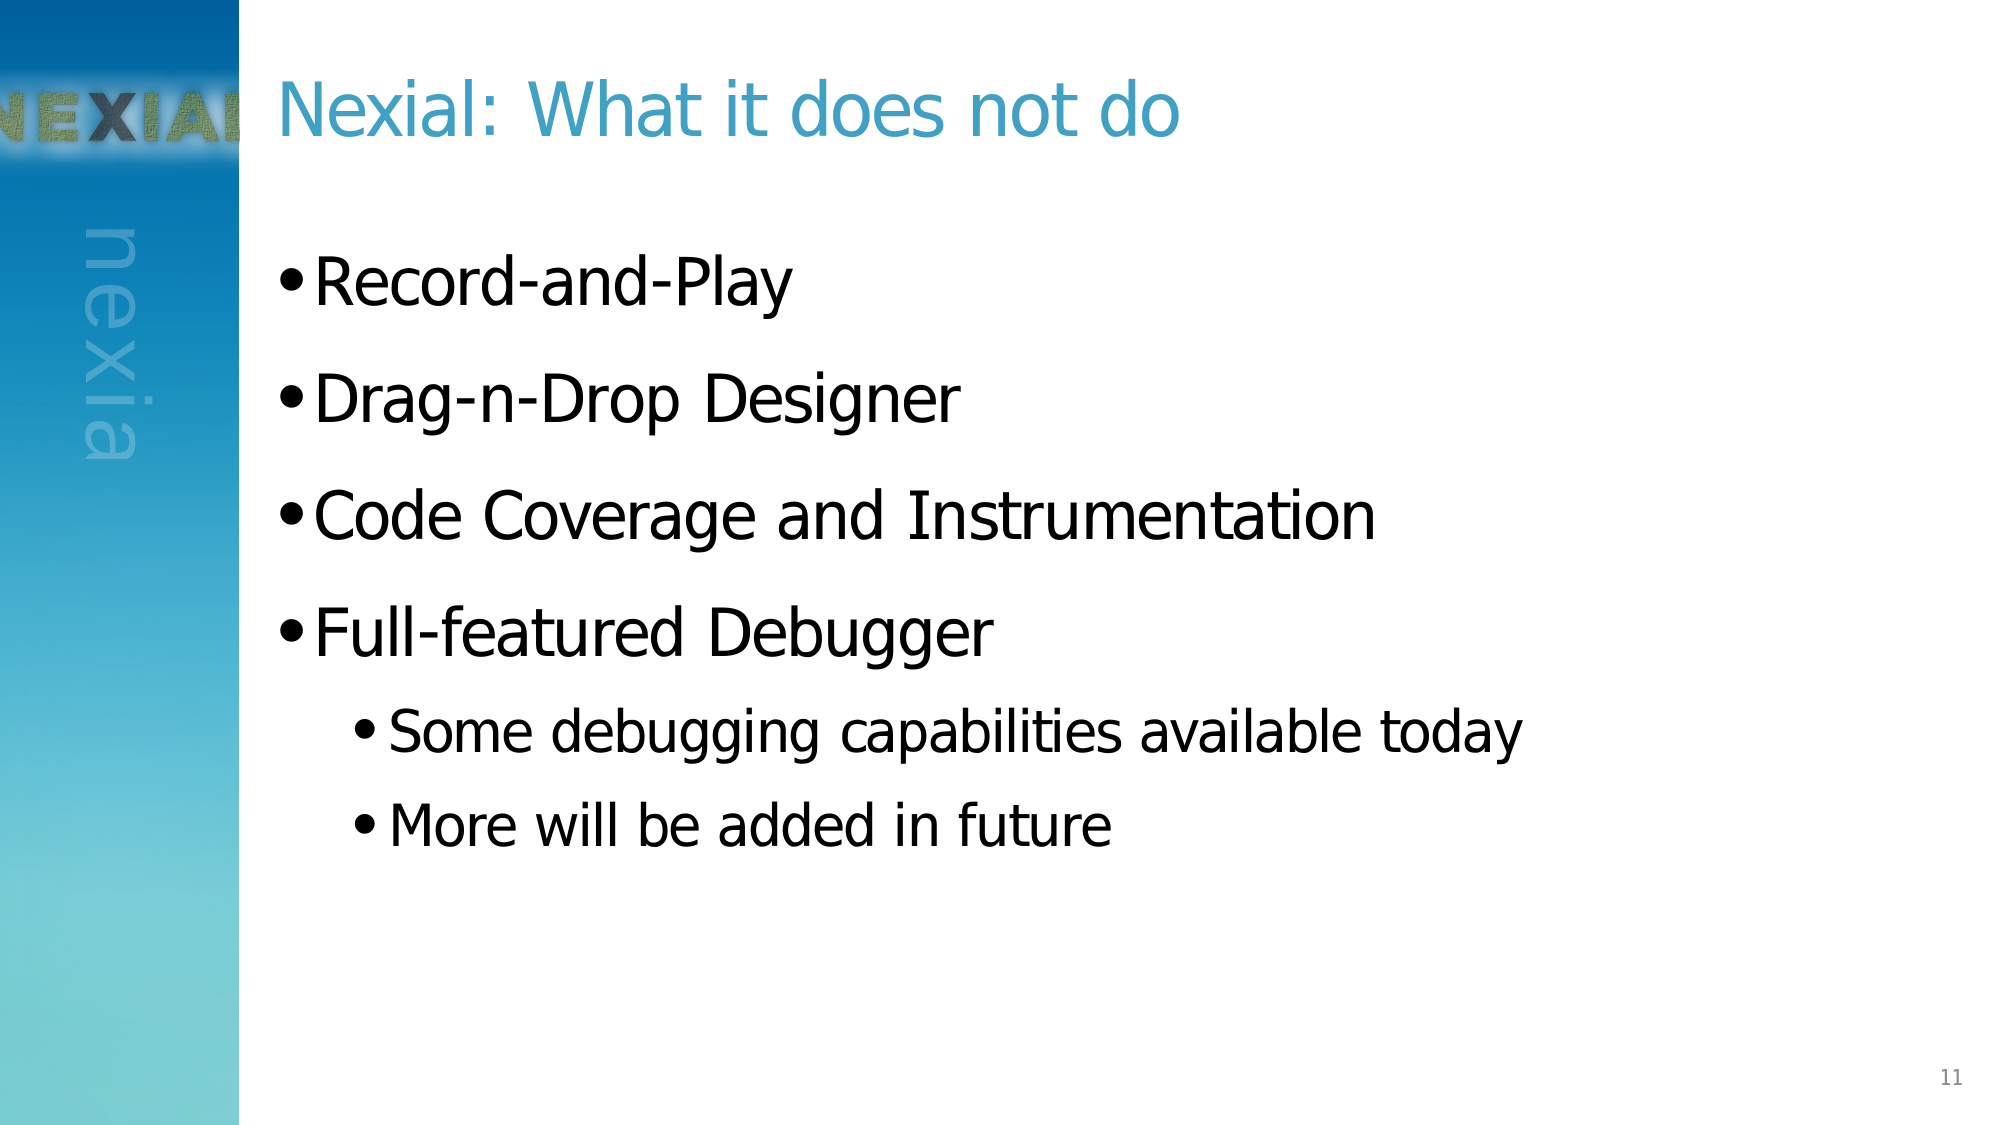

# Nexial: What it does not do
Record-and-Play
Drag-n-Drop Designer
Code Coverage and Instrumentation
Full-featured Debugger
Some debugging capabilities available today
More will be added in future
11